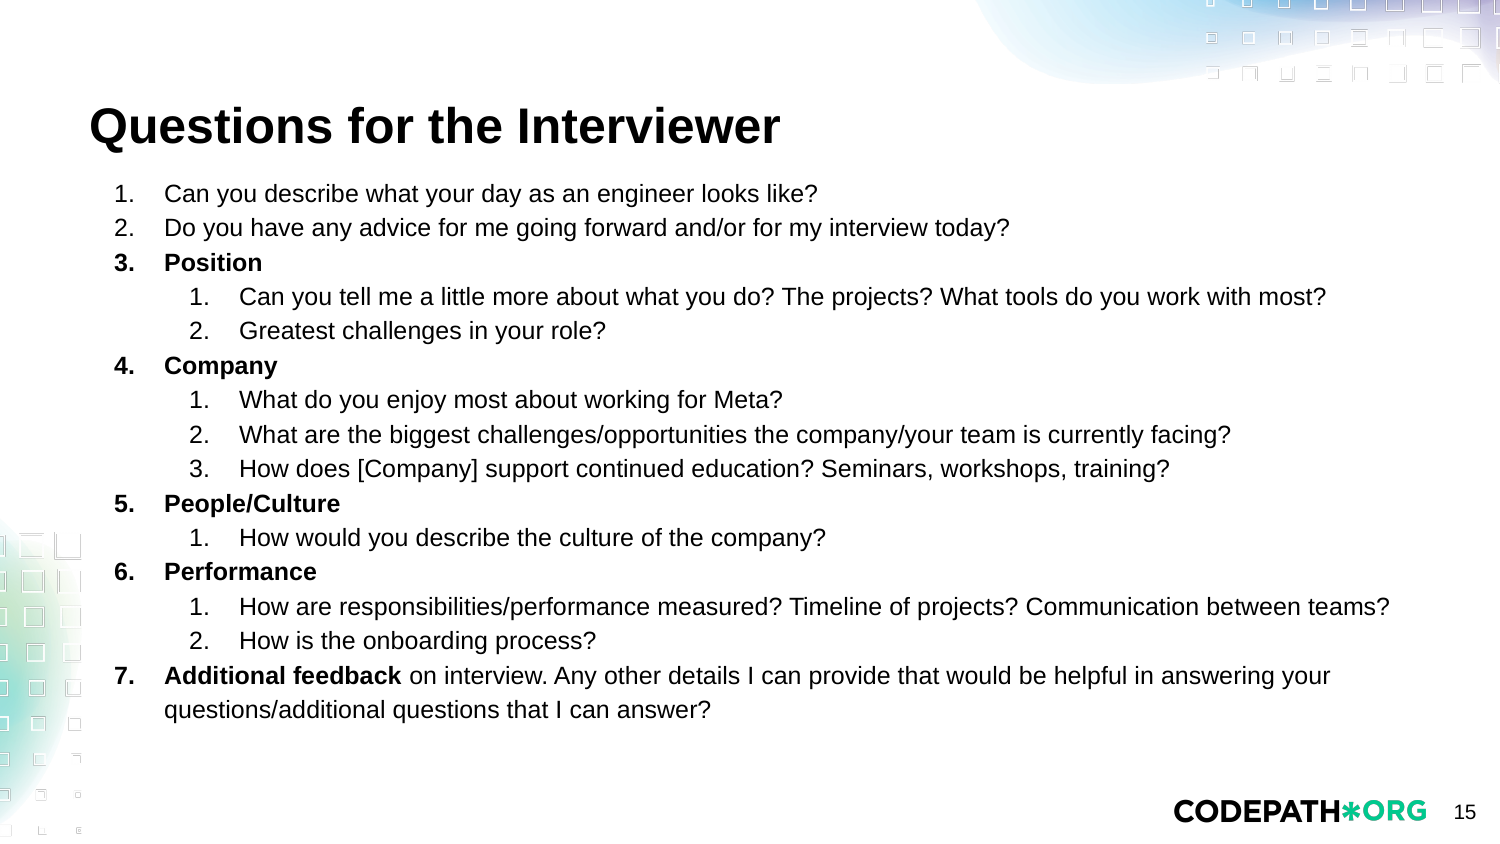

# Questions for the Interviewer
Can you describe what your day as an engineer looks like?
Do you have any advice for me going forward and/or for my interview today?
Position
Can you tell me a little more about what you do? The projects? What tools do you work with most?
Greatest challenges in your role?
Company
What do you enjoy most about working for Meta?
What are the biggest challenges/opportunities the company/your team is currently facing?
How does [Company] support continued education? Seminars, workshops, training?
People/Culture
How would you describe the culture of the company?
Performance
How are responsibilities/performance measured? Timeline of projects? Communication between teams?
How is the onboarding process?
Additional feedback on interview. Any other details I can provide that would be helpful in answering your questions/additional questions that I can answer?
15